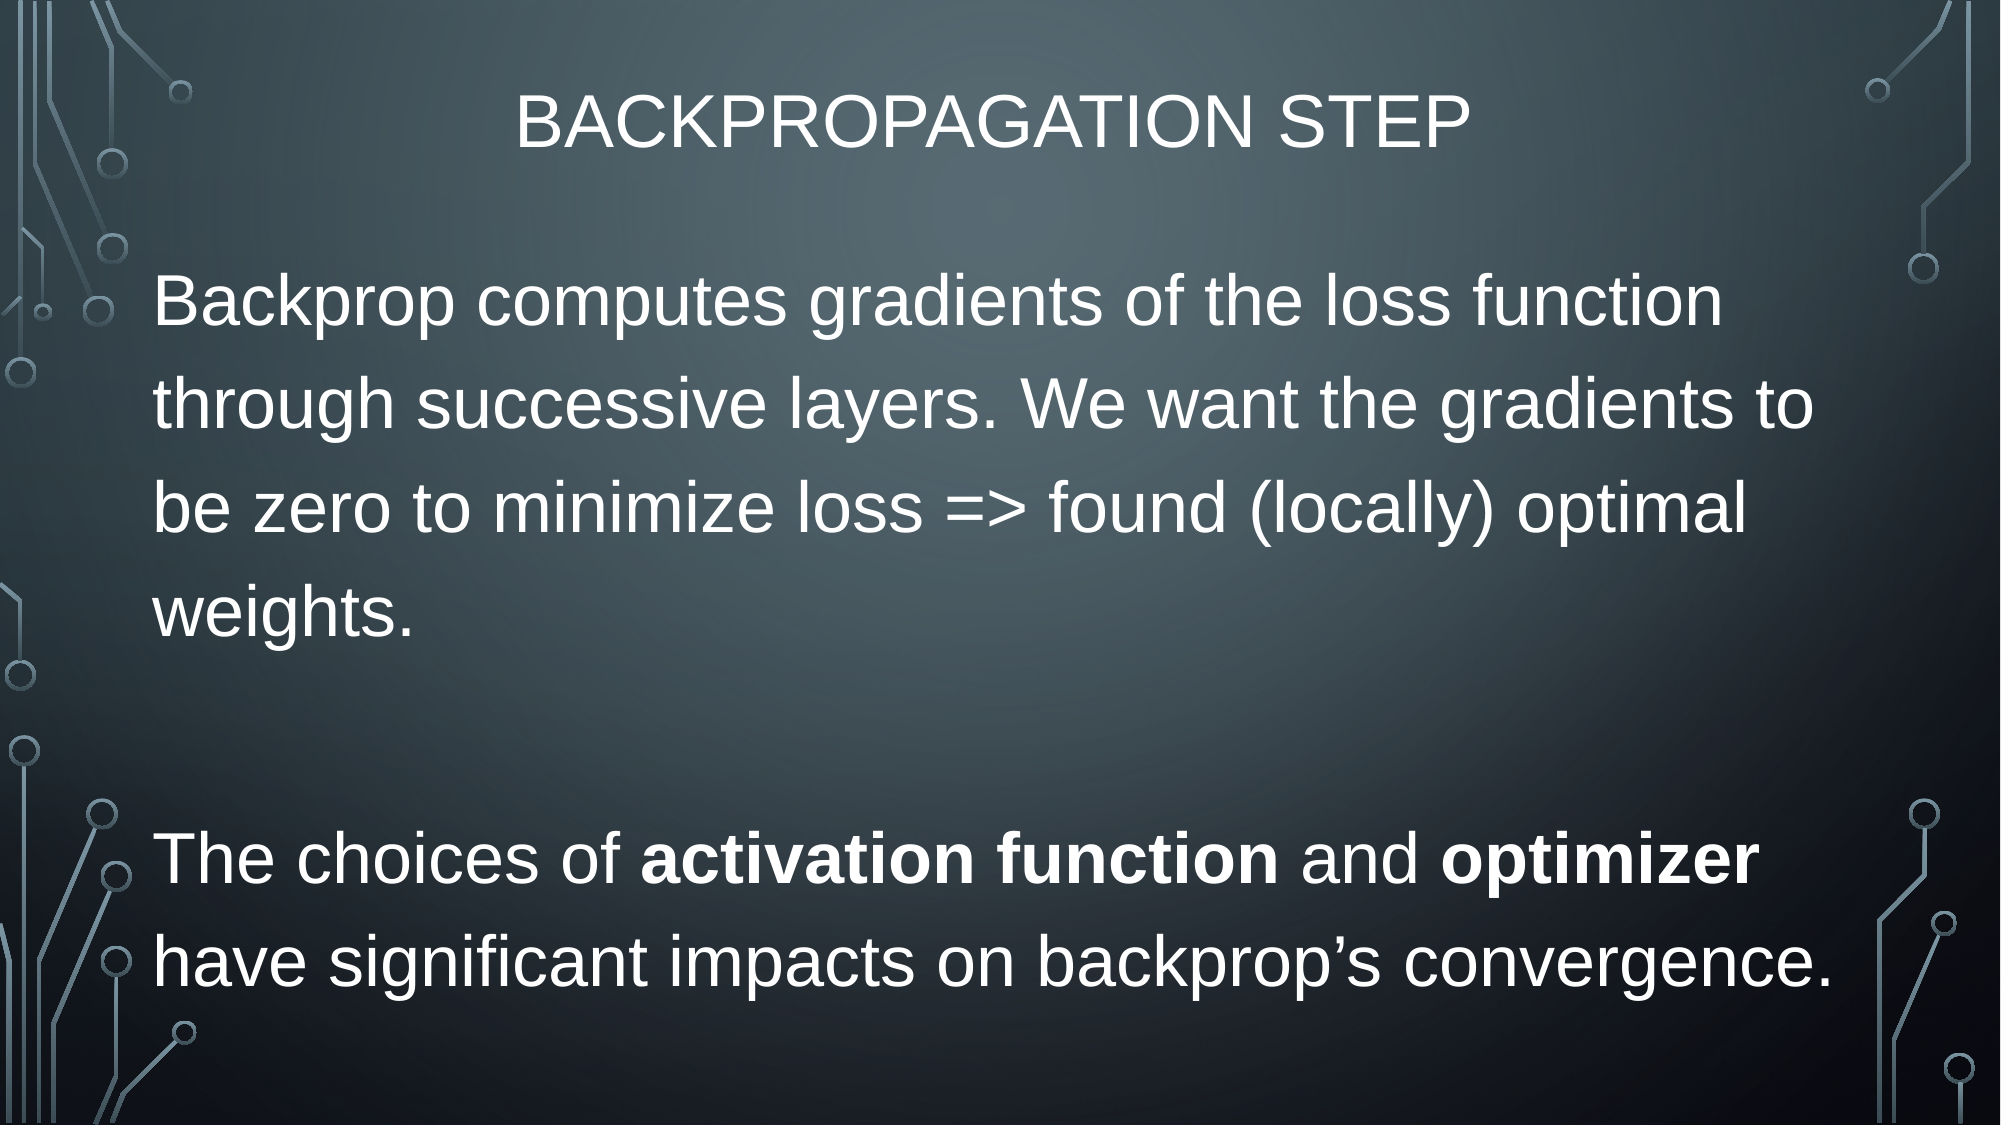

# BACKPROPAGATION STEP
Backprop computes gradients of the loss function through successive layers. We want the gradients to be zero to minimize loss => found (locally) optimal weights.

The choices of activation function and optimizer have significant impacts on backprop’s convergence.